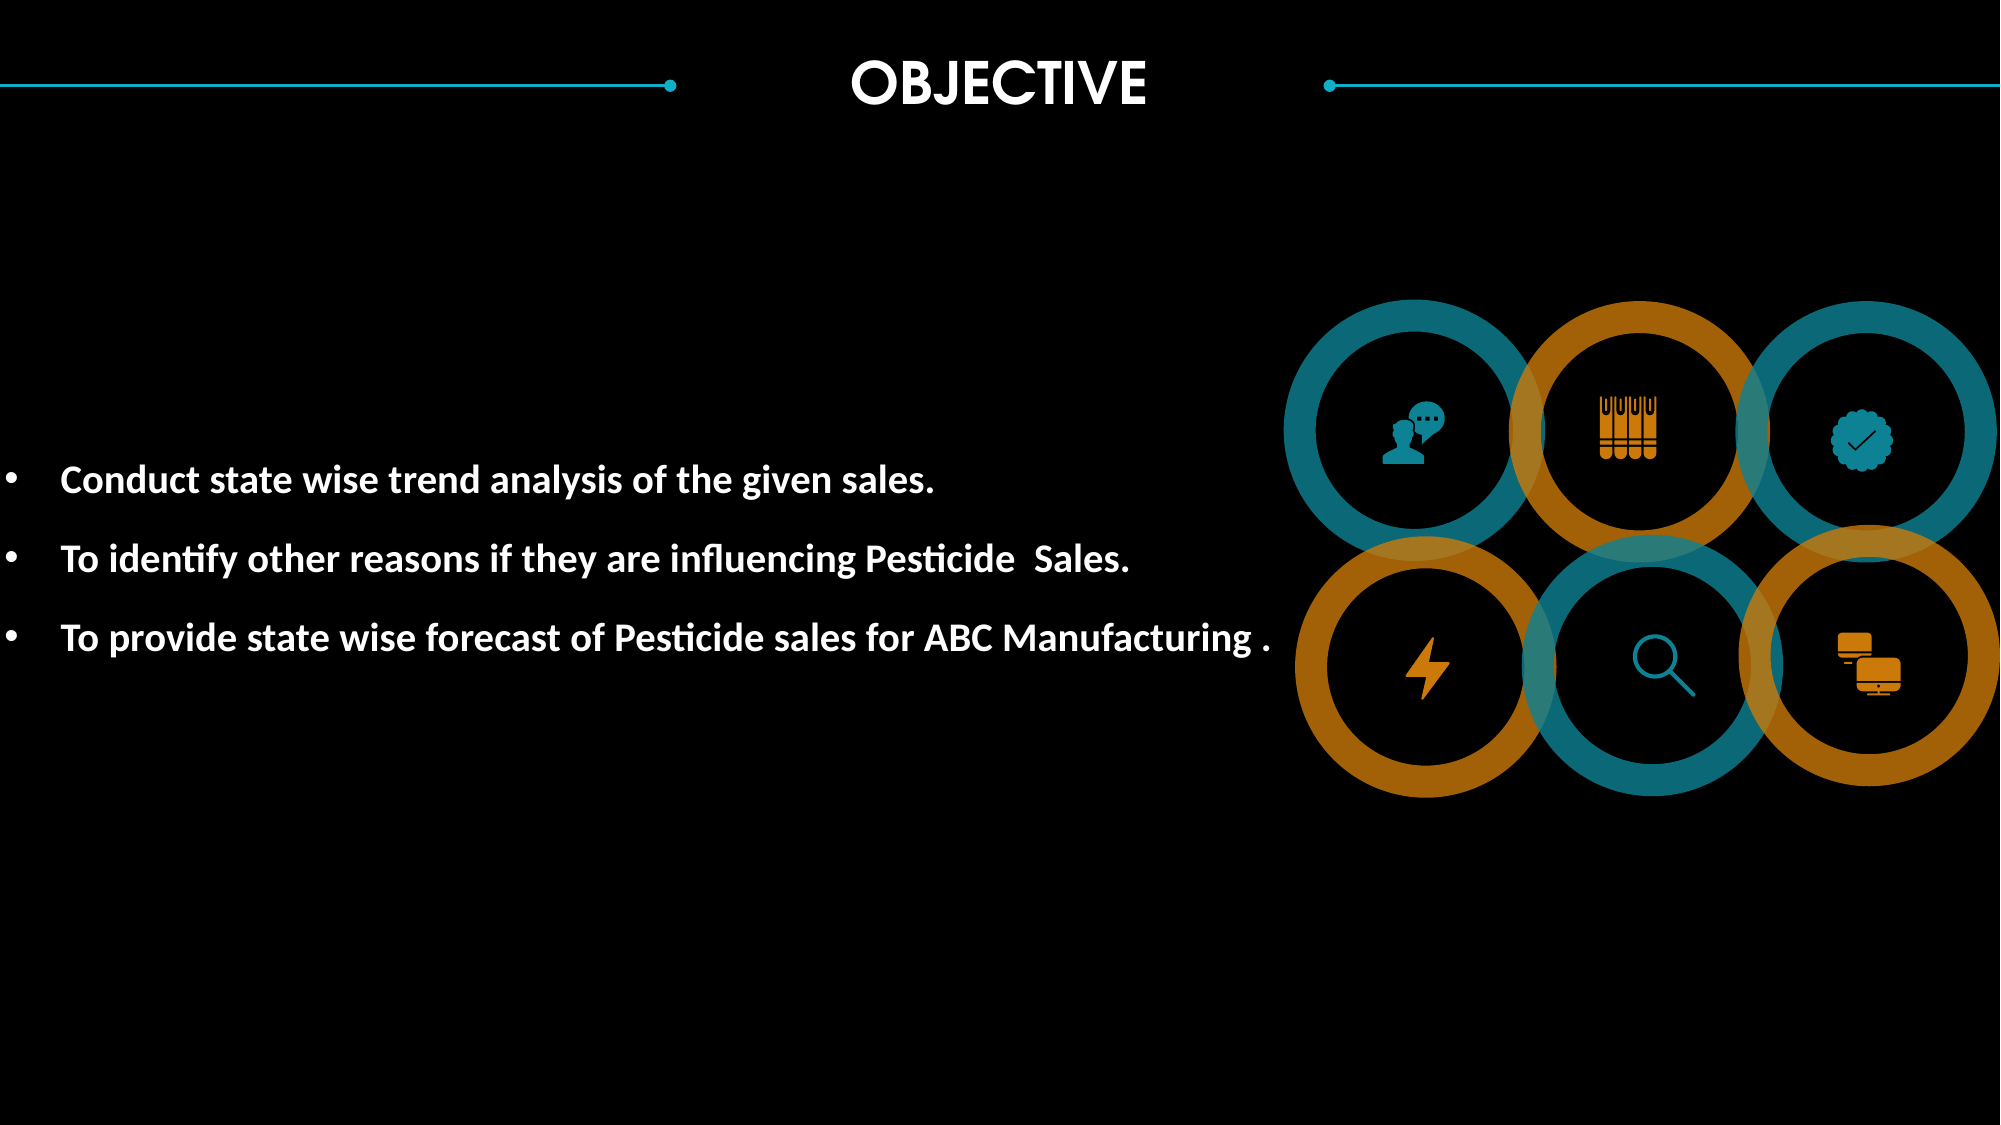

OBJECTIVE
Project analysis slide 6

Conduct state wise trend analysis of the given sales.

To identify other reasons if they are influencing Pesticide  Sales.

To provide state wise forecast of Pesticide sales for ABC Manufacturing .